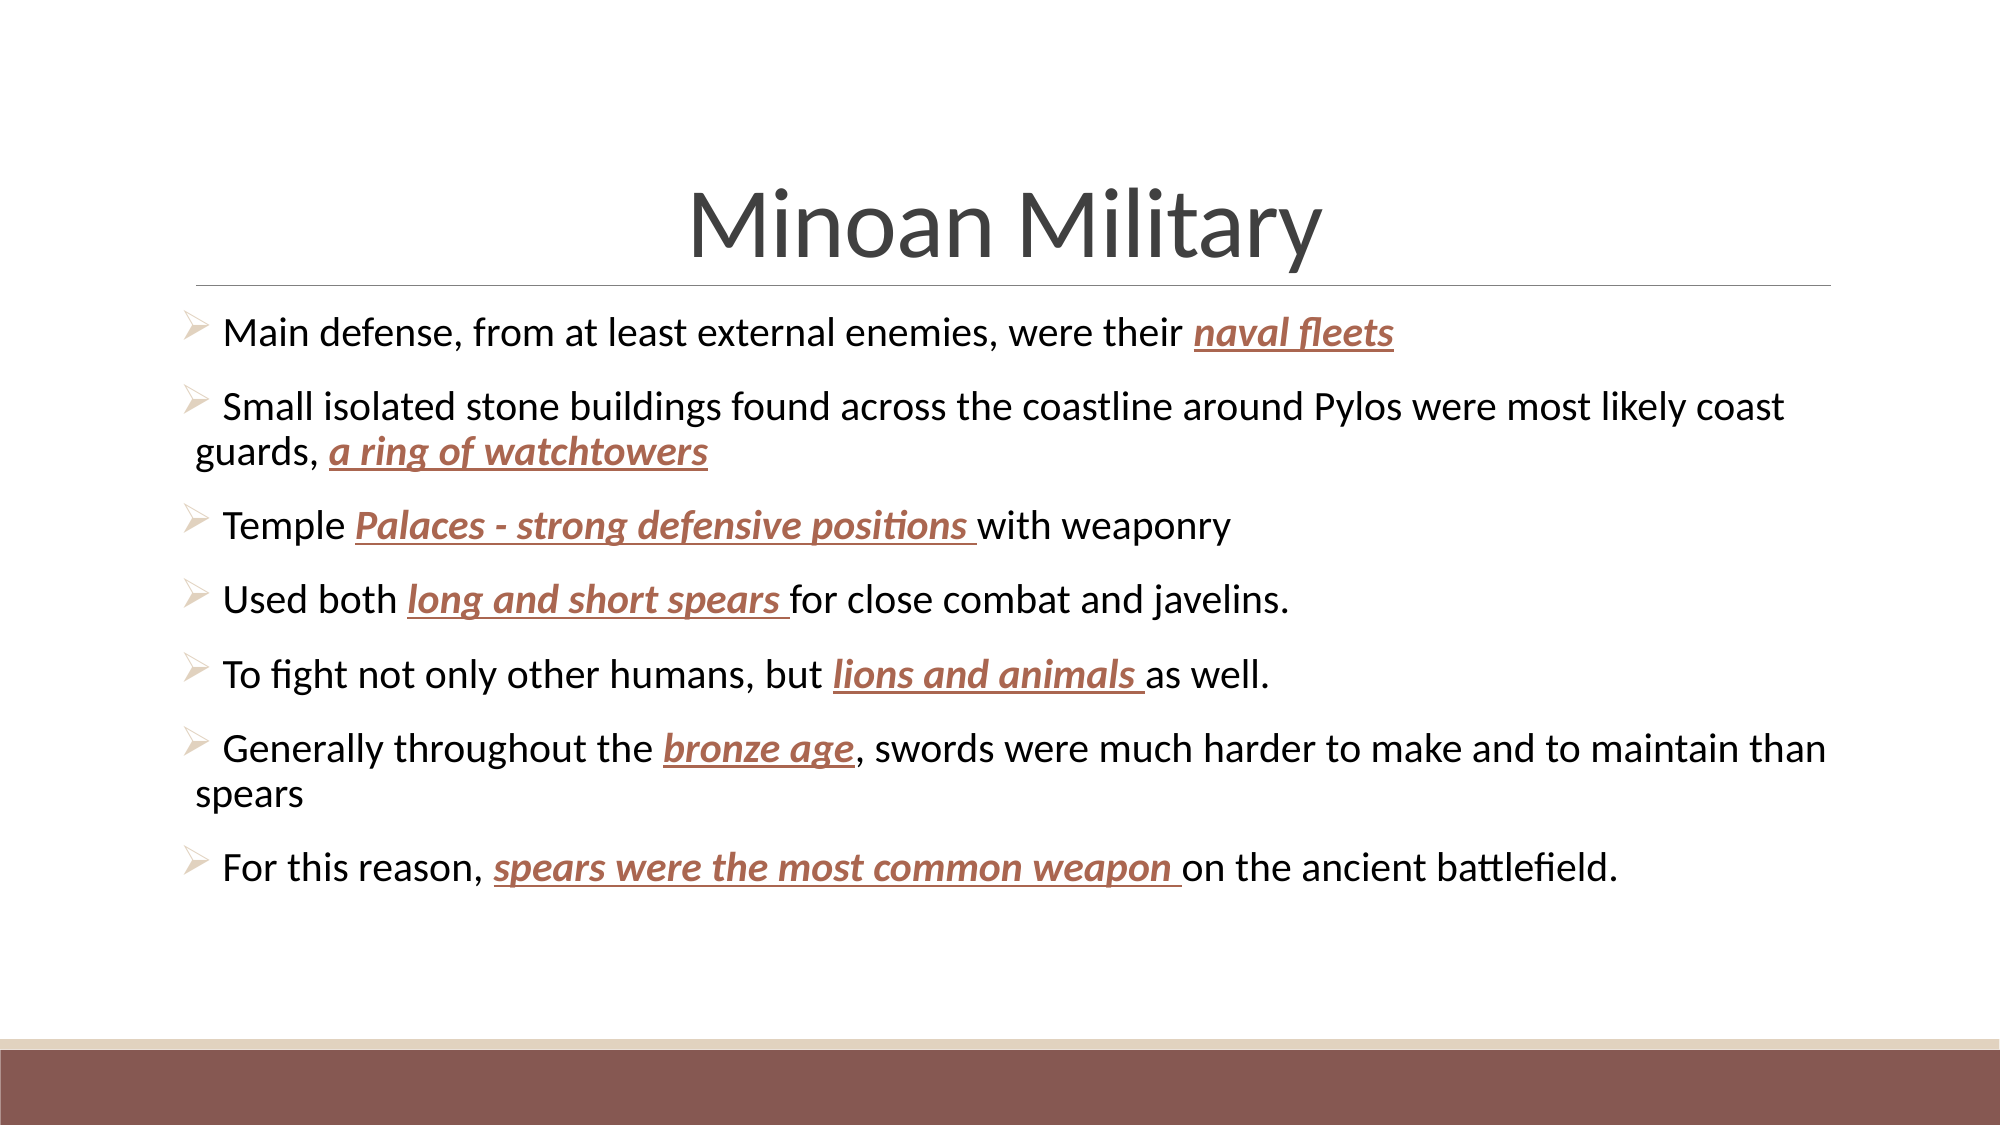

# Minoan Military
 Main defense, from at least external enemies, were their naval fleets
 Small isolated stone buildings found across the coastline around Pylos were most likely coast guards, a ring of watchtowers
 Temple Palaces - strong defensive positions with weaponry
 Used both long and short spears for close combat and javelins.
 To fight not only other humans, but lions and animals as well.
 Generally throughout the bronze age, swords were much harder to make and to maintain than spears
 For this reason, spears were the most common weapon on the ancient battlefield.